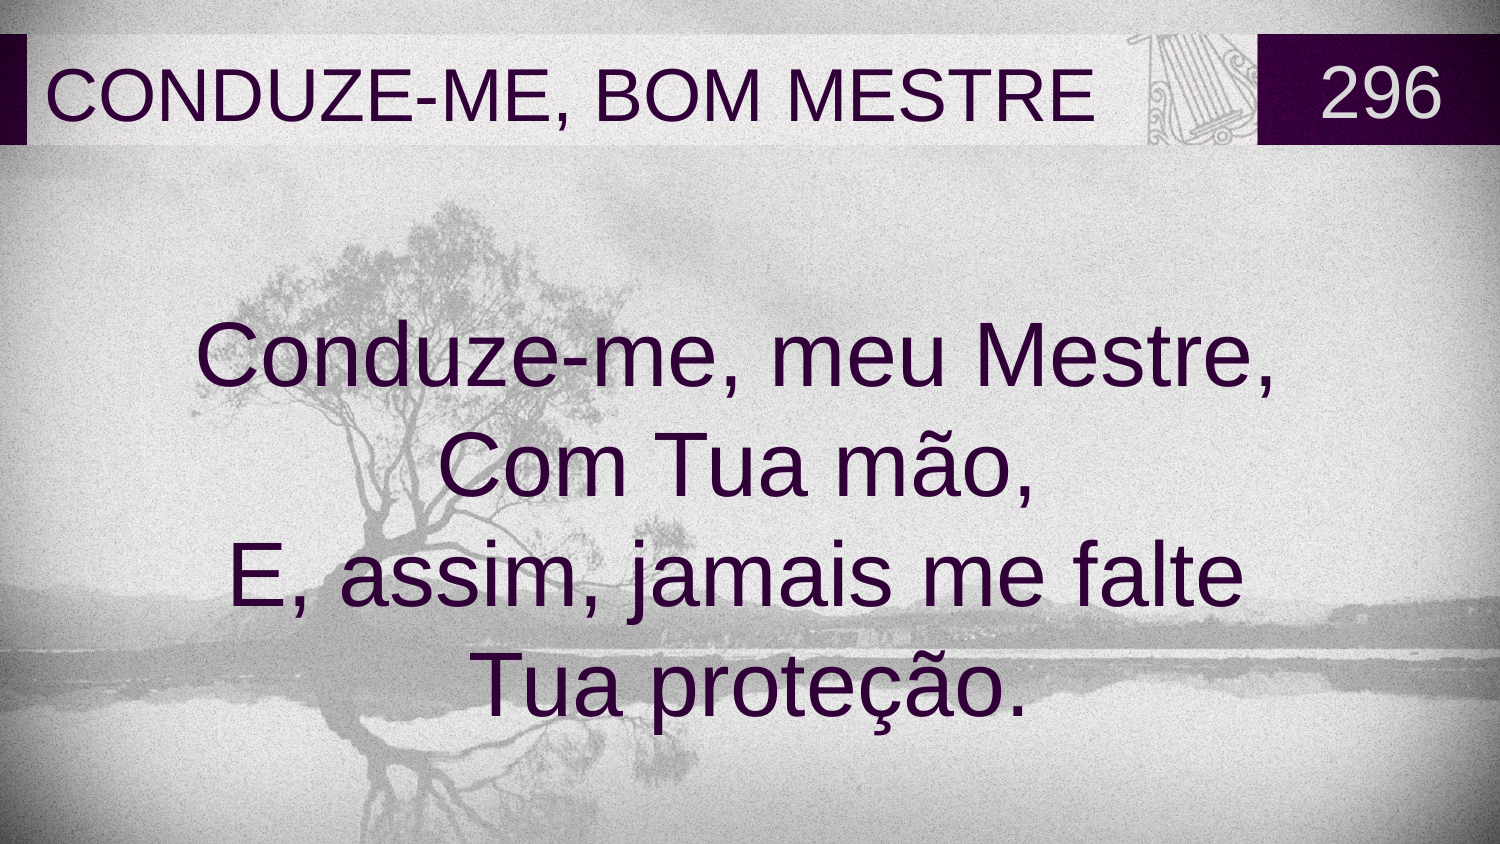

# CONDUZE-ME, BOM MESTRE
296
Conduze-me, meu Mestre,
Com Tua mão,
E, assim, jamais me falte
Tua proteção.